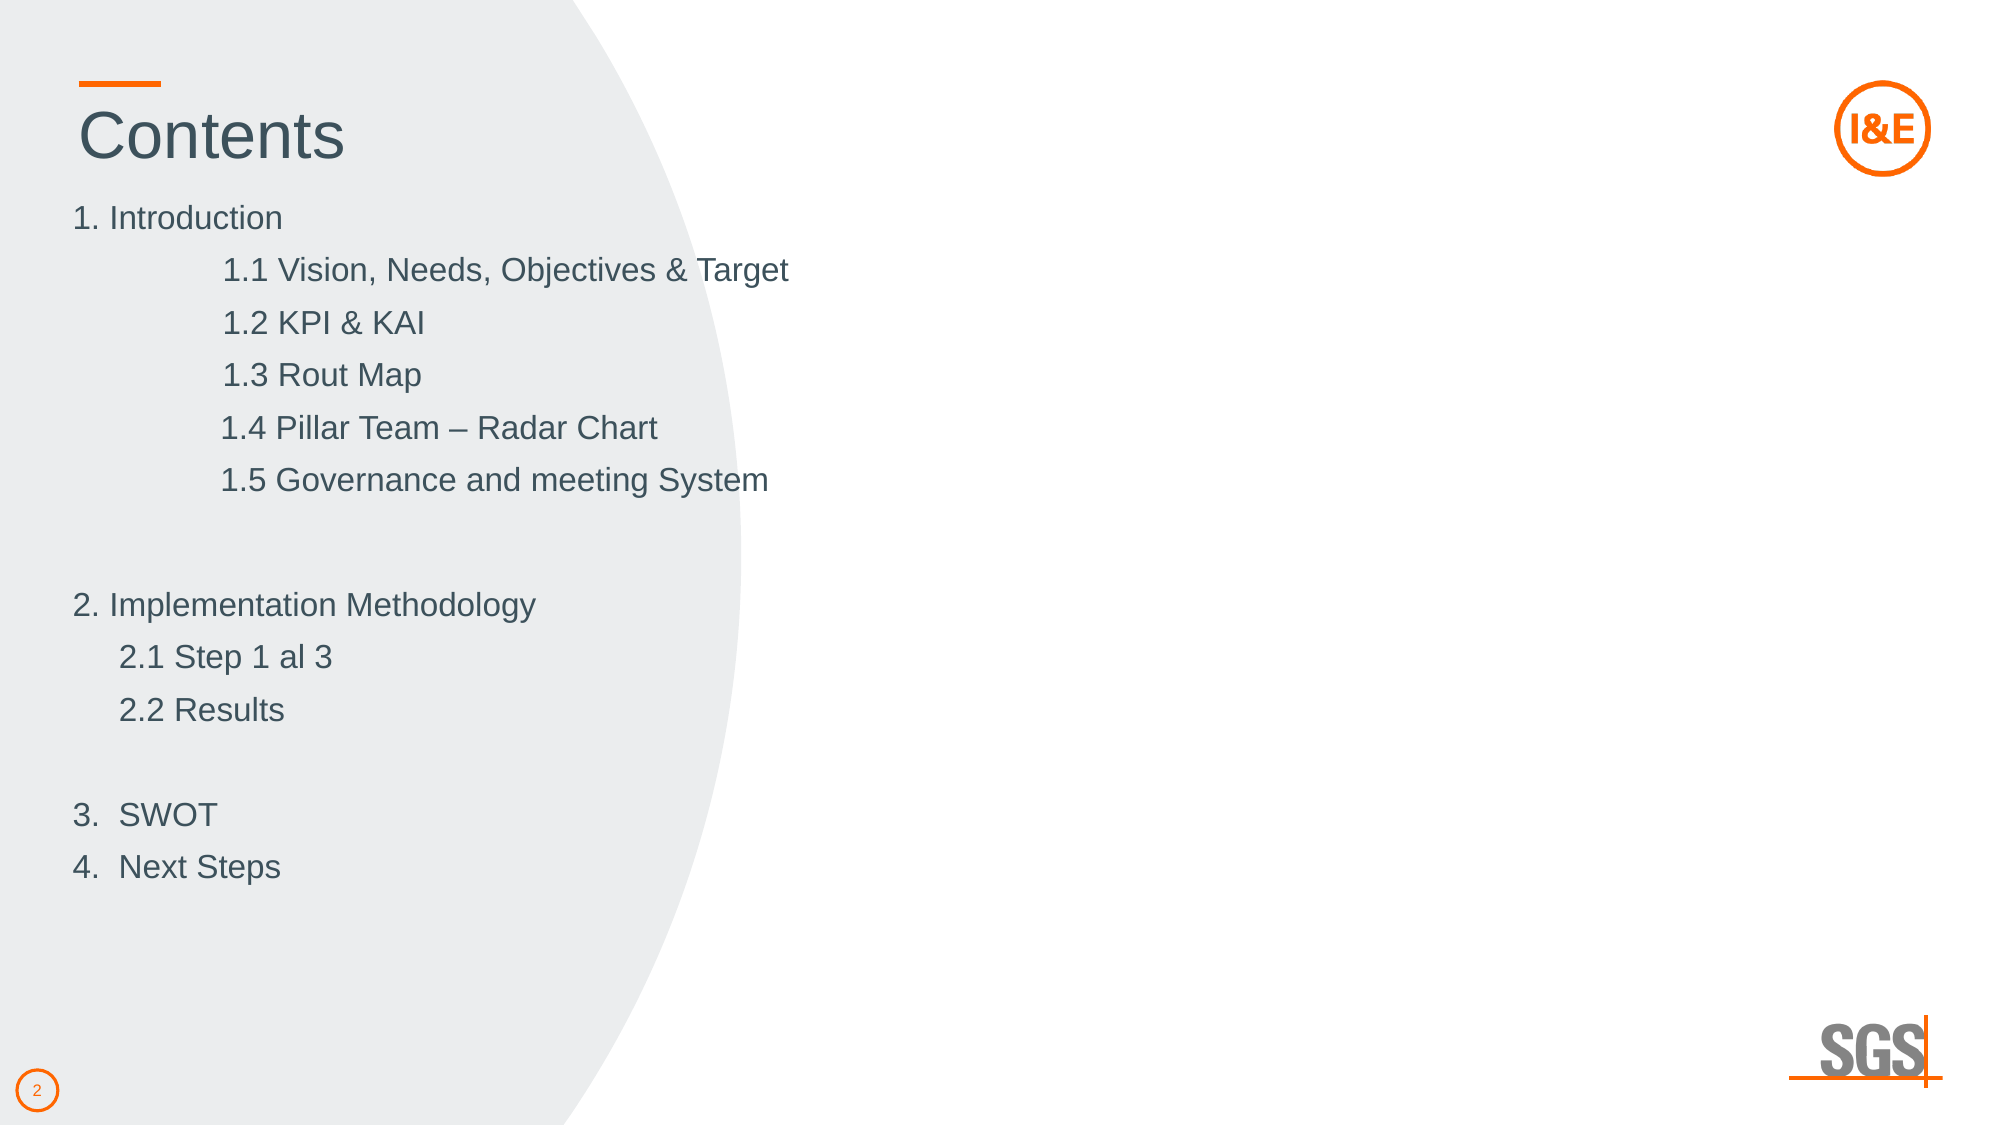

# Contents
1. Introduction
	1.1 Vision, Needs, Objectives & Target
	1.2 KPI & KAI
	1.3 Rout Map
                1.4 Pillar Team – Radar Chart
                1.5 Governance and meeting System

2. Implementation Methodology
     2.1 Step 1 al 3
     2.2 Results

3.  SWOT
4.  Next Steps